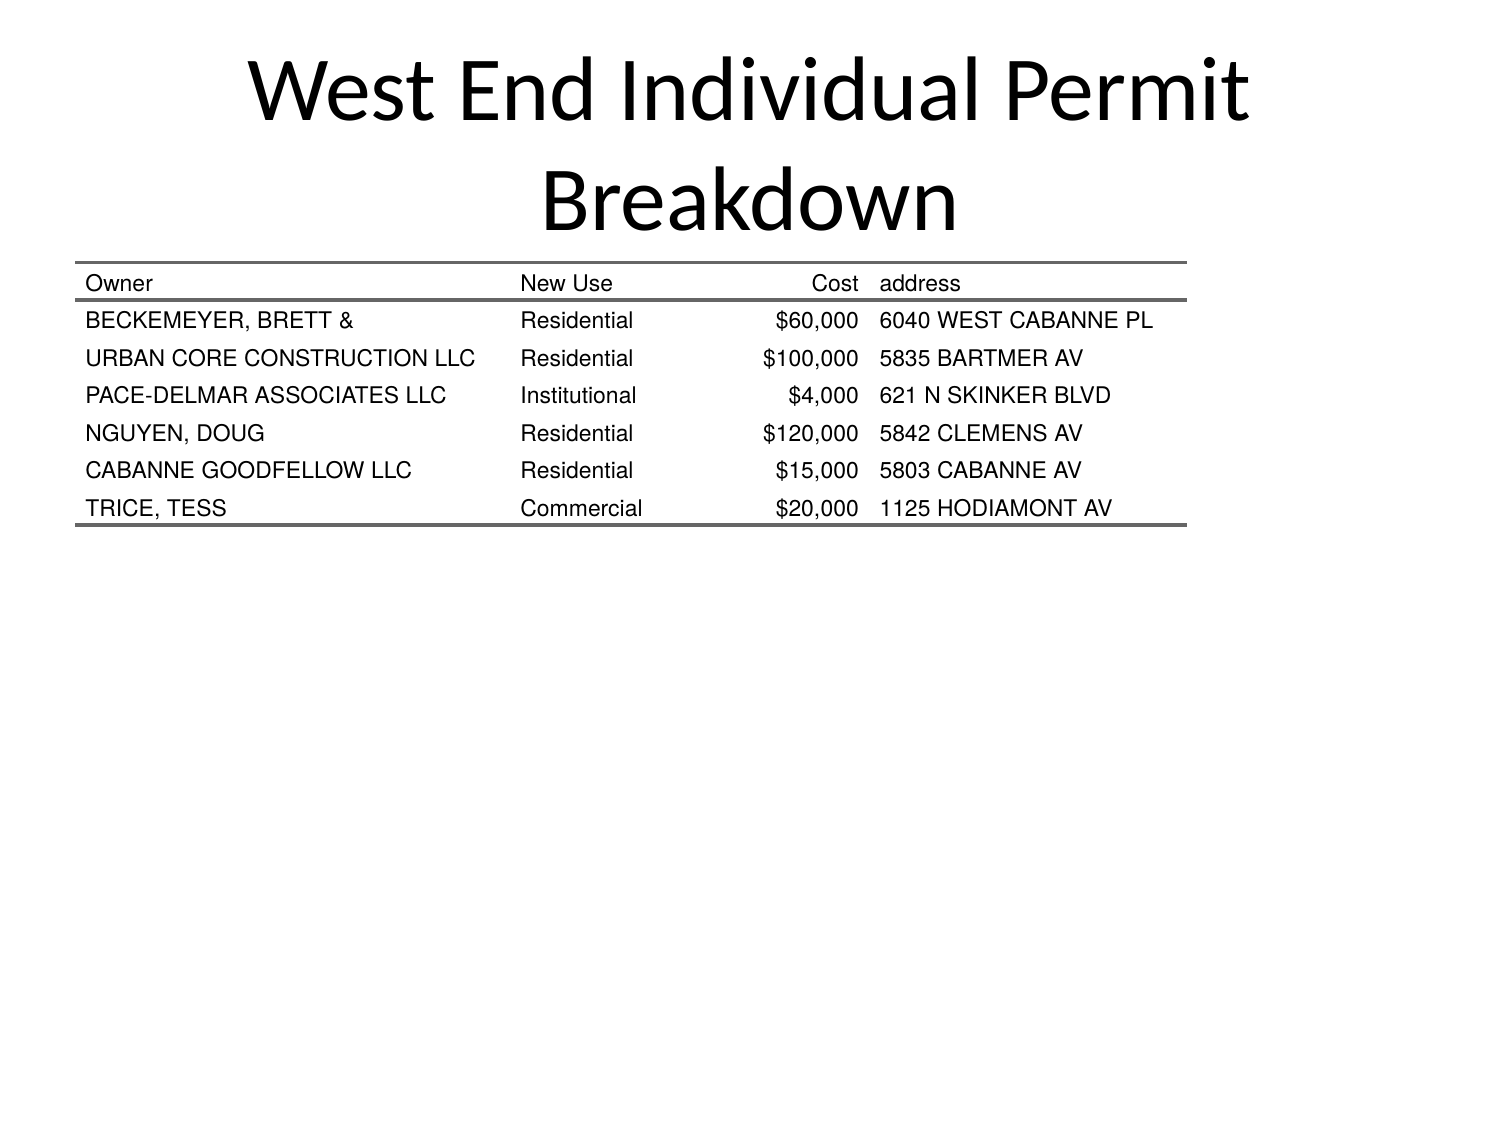

# West End Individual Permit Breakdown
| Owner | New Use | Cost | address |
| --- | --- | --- | --- |
| BECKEMEYER, BRETT & | Residential | $60,000 | 6040 WEST CABANNE PL |
| URBAN CORE CONSTRUCTION LLC | Residential | $100,000 | 5835 BARTMER AV |
| PACE-DELMAR ASSOCIATES LLC | Institutional | $4,000 | 621 N SKINKER BLVD |
| NGUYEN, DOUG | Residential | $120,000 | 5842 CLEMENS AV |
| CABANNE GOODFELLOW LLC | Residential | $15,000 | 5803 CABANNE AV |
| TRICE, TESS | Commercial | $20,000 | 1125 HODIAMONT AV |